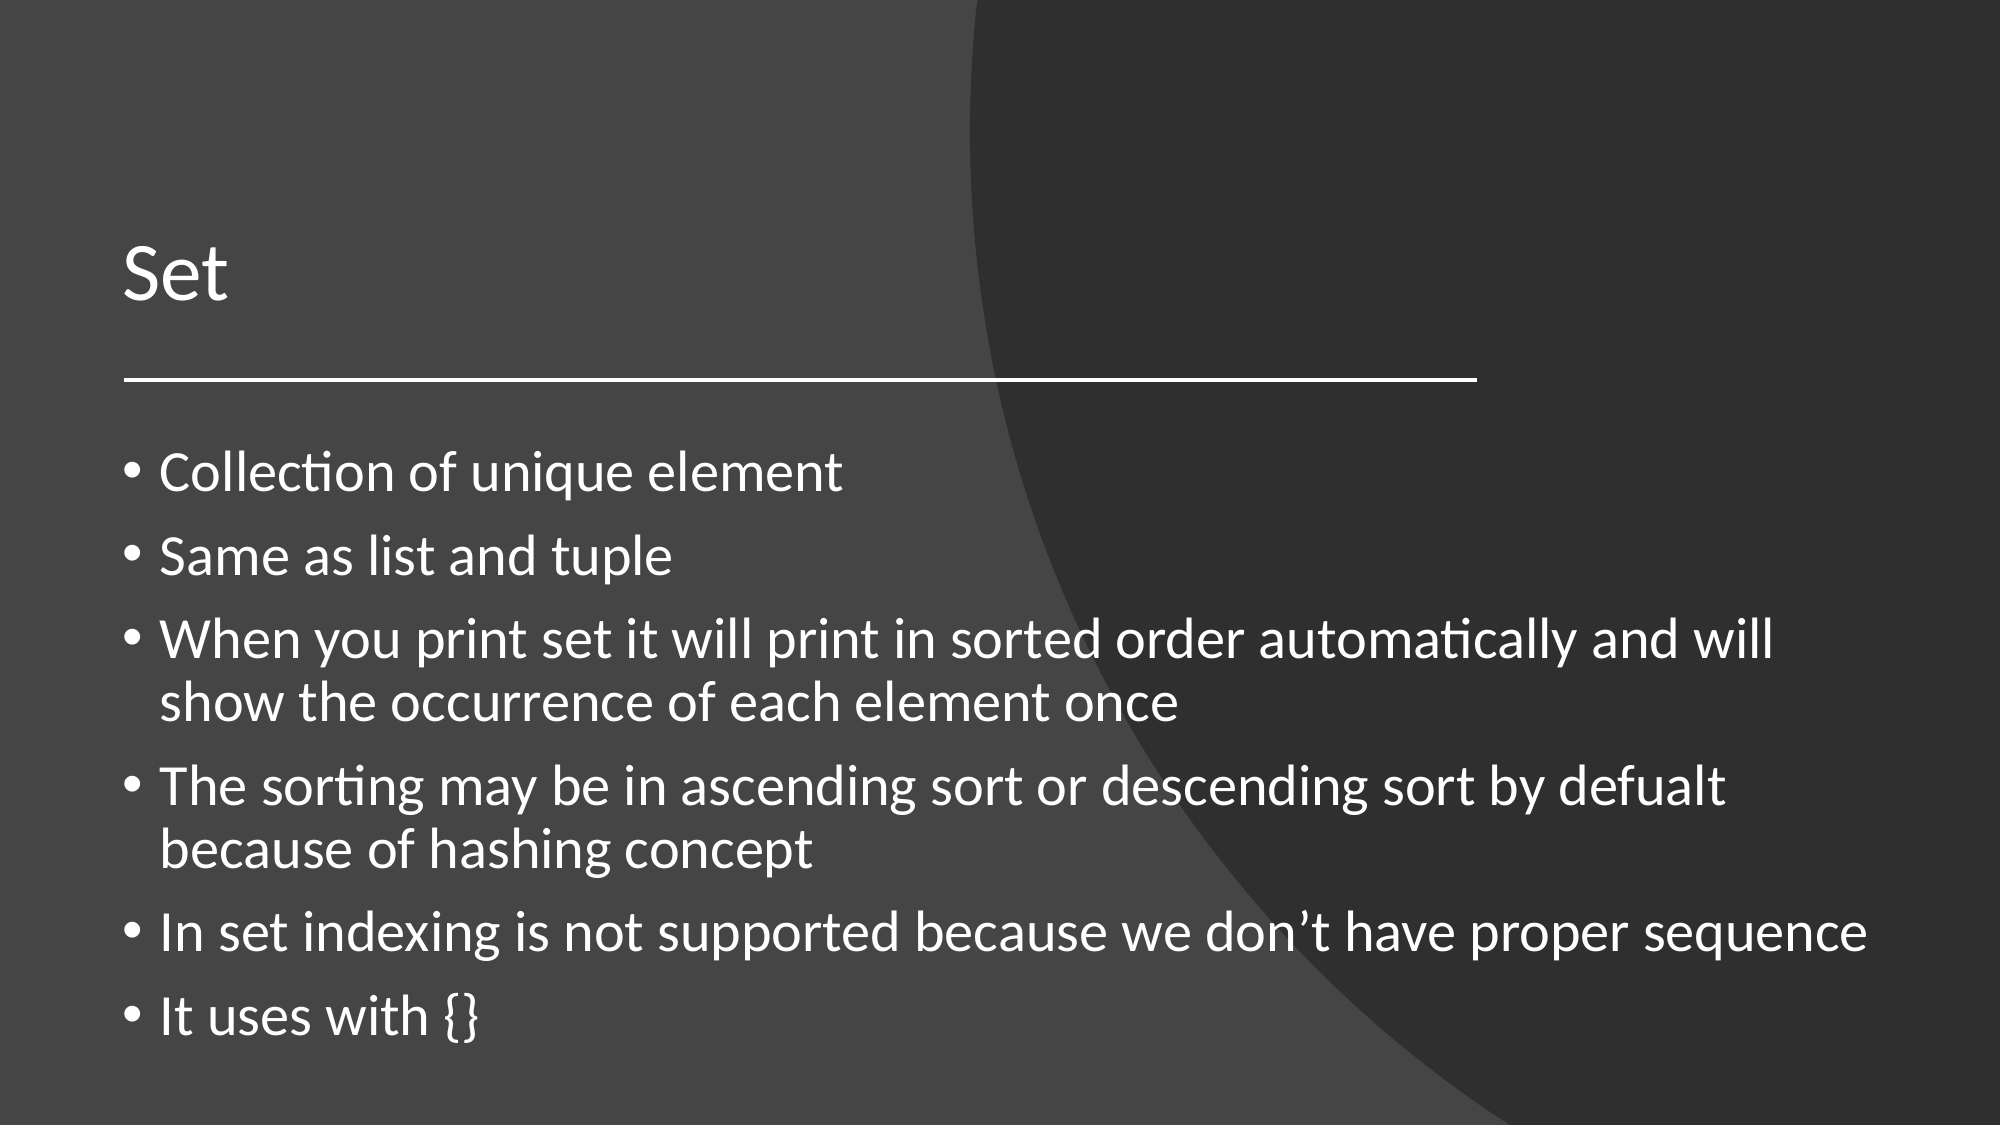

# Set
Collection of unique element
Same as list and tuple
When you print set it will print in sorted order automatically and will show the occurrence of each element once
The sorting may be in ascending sort or descending sort by defualt because of hashing concept
In set indexing is not supported because we don’t have proper sequence
It uses with {}